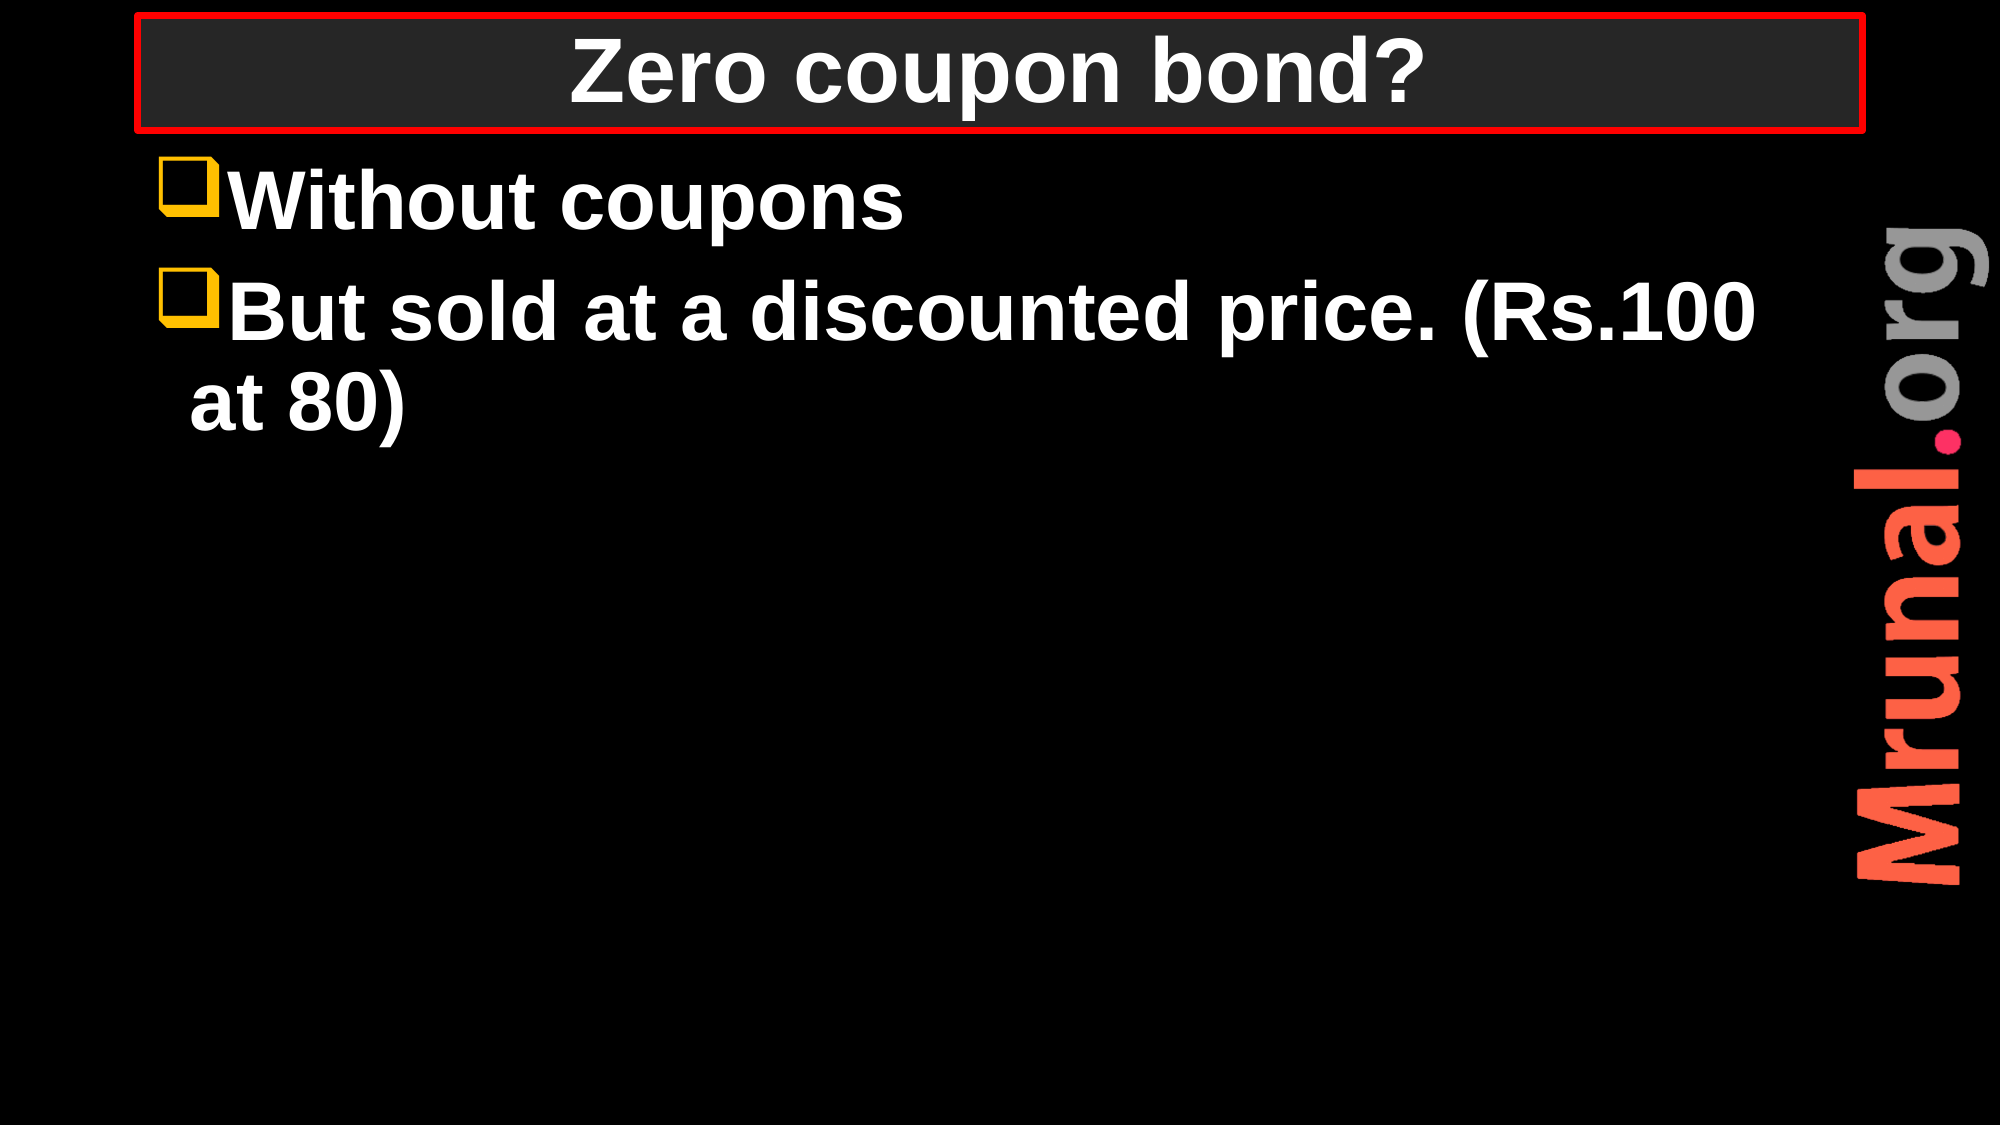

# Zero coupon bond?
Without coupons
But sold at a discounted price. (Rs.100 at 80)